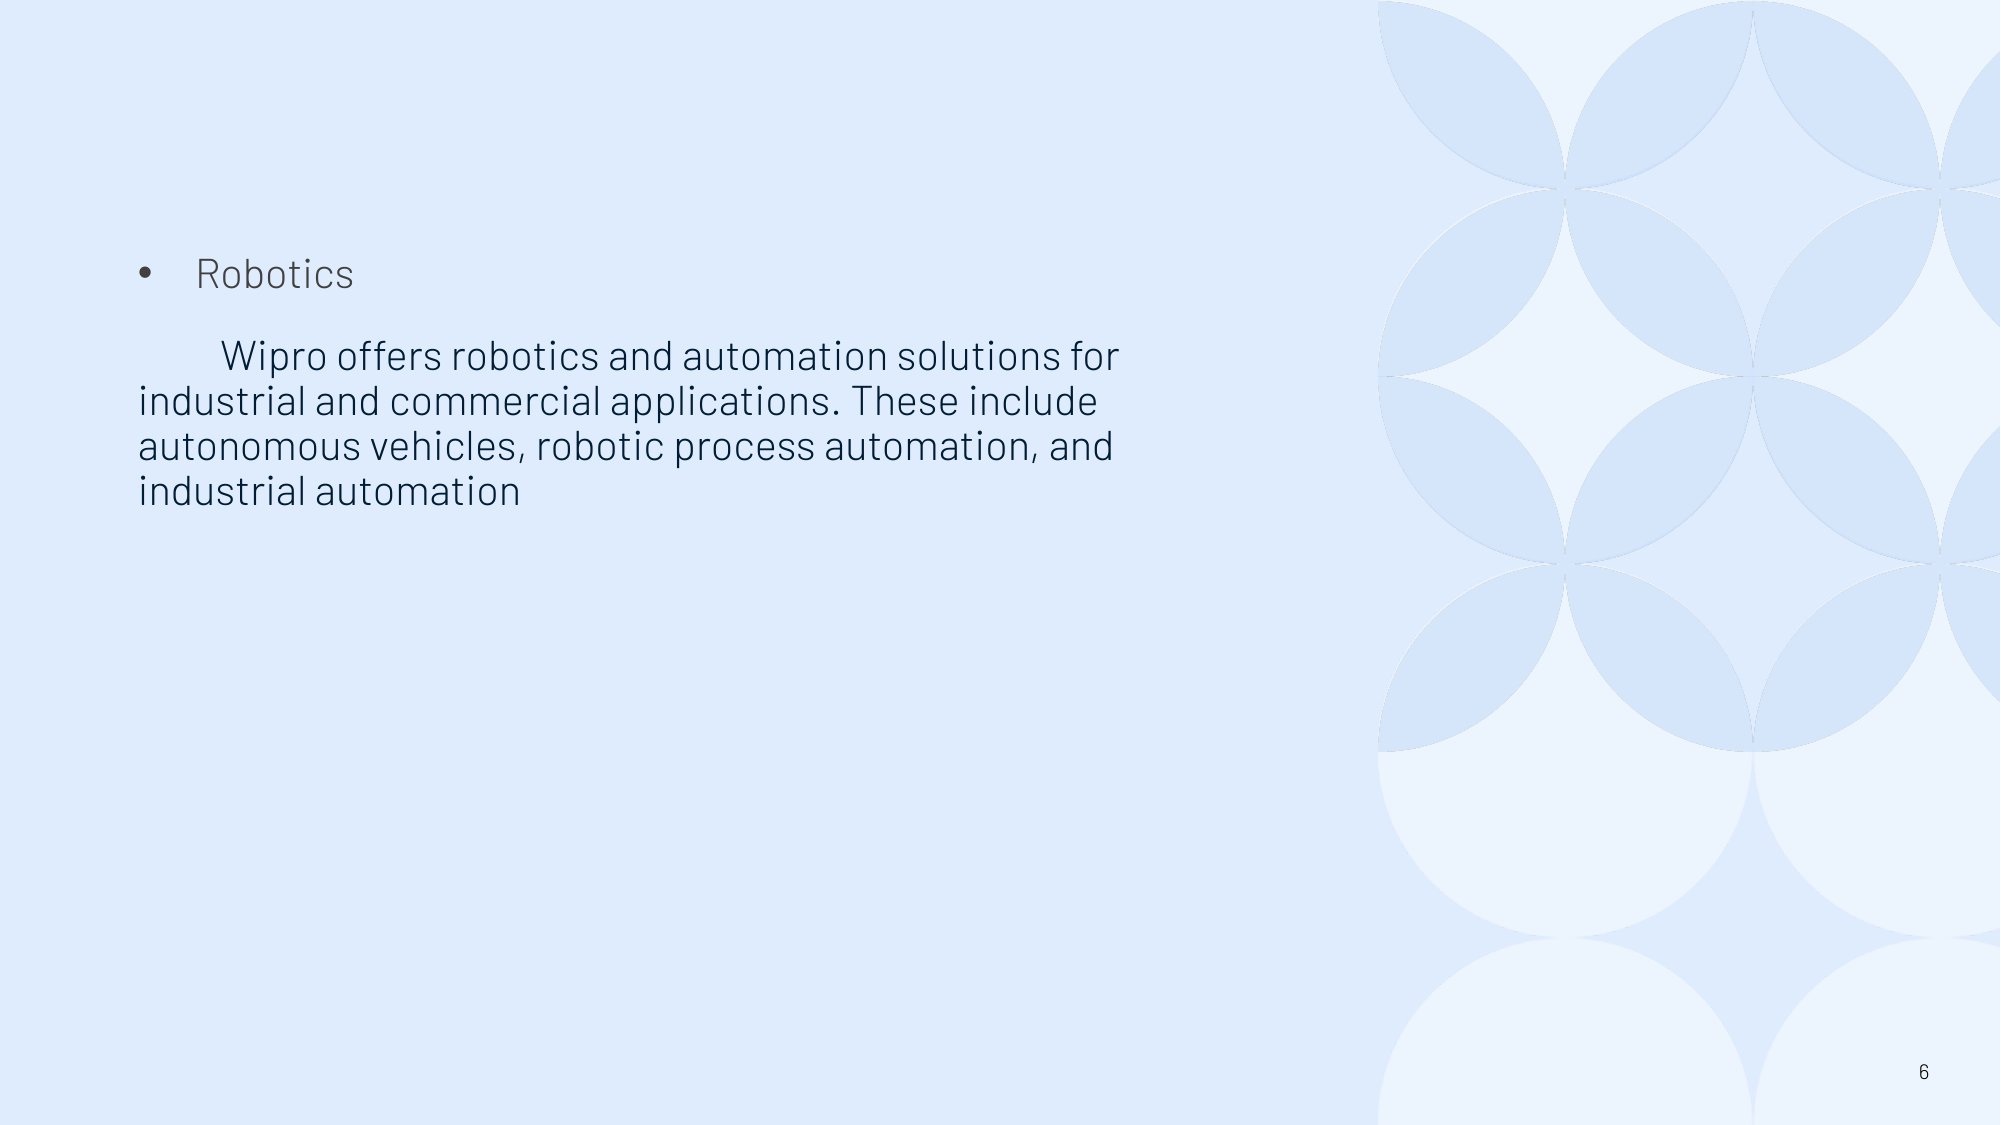

Robotics
          Wipro offers robotics and automation solutions for industrial and commercial applications. These include autonomous vehicles, robotic process automation, and industrial automation
6